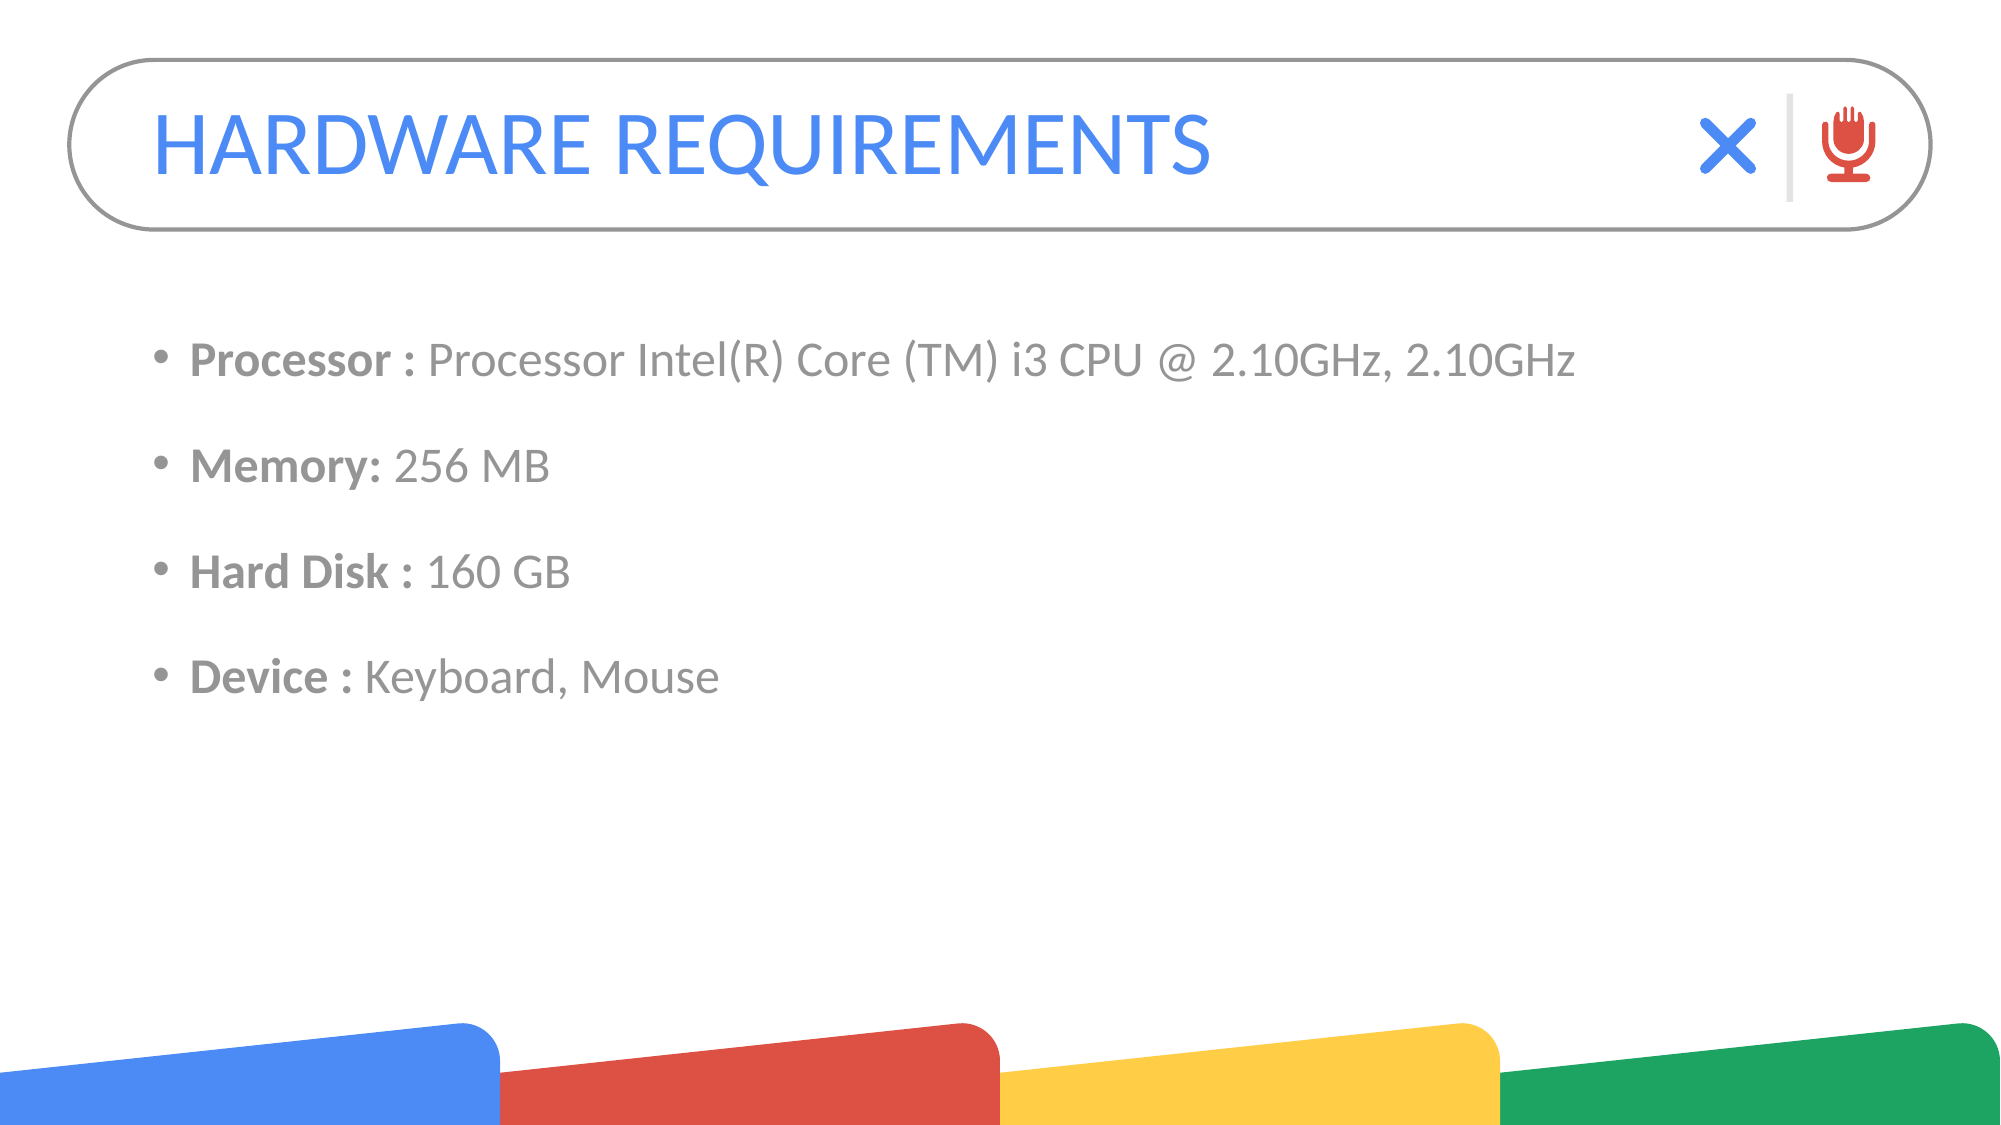

# HARDWARE REQUIREMENTS
Processor : Processor Intel(R) Core (TM) i3 CPU @ 2.10GHz, 2.10GHz
Memory: 256 MB
Hard Disk : 160 GB
Device : Keyboard, Mouse